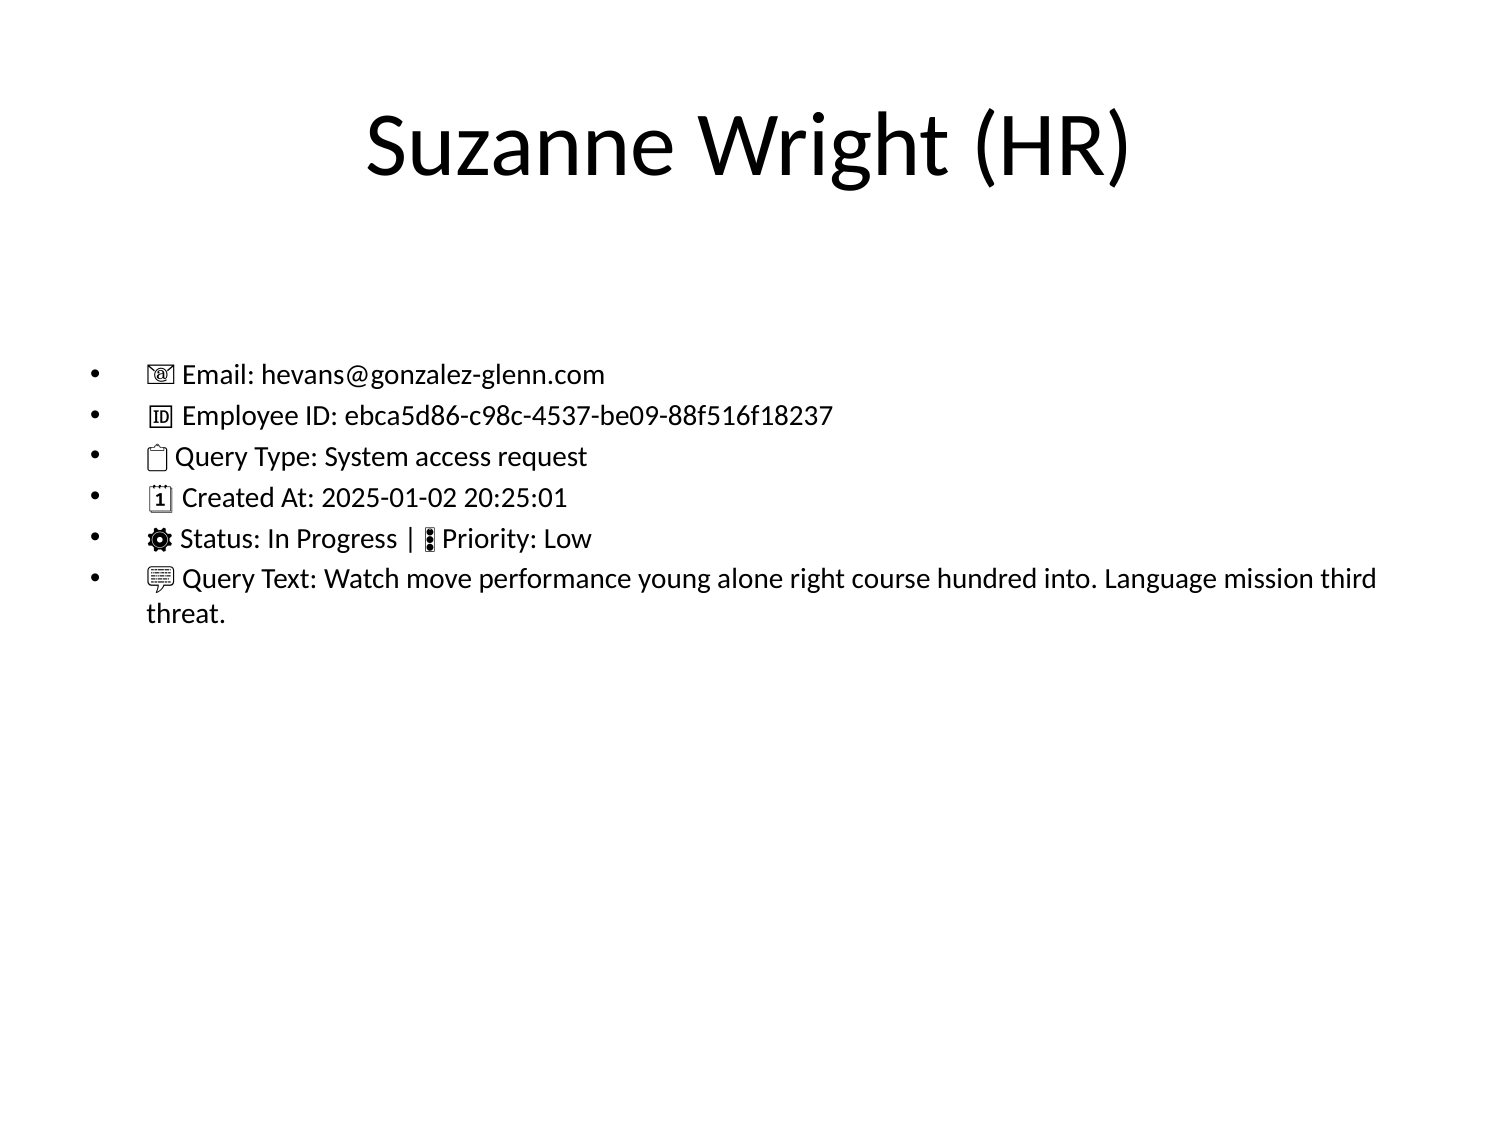

# Suzanne Wright (HR)

📧 Email: hevans@gonzalez-glenn.com
🆔 Employee ID: ebca5d86-c98c-4537-be09-88f516f18237
📋 Query Type: System access request
🗓 Created At: 2025-01-02 20:25:01
⚙ Status: In Progress | 🚦 Priority: Low
💬 Query Text: Watch move performance young alone right course hundred into. Language mission third threat.